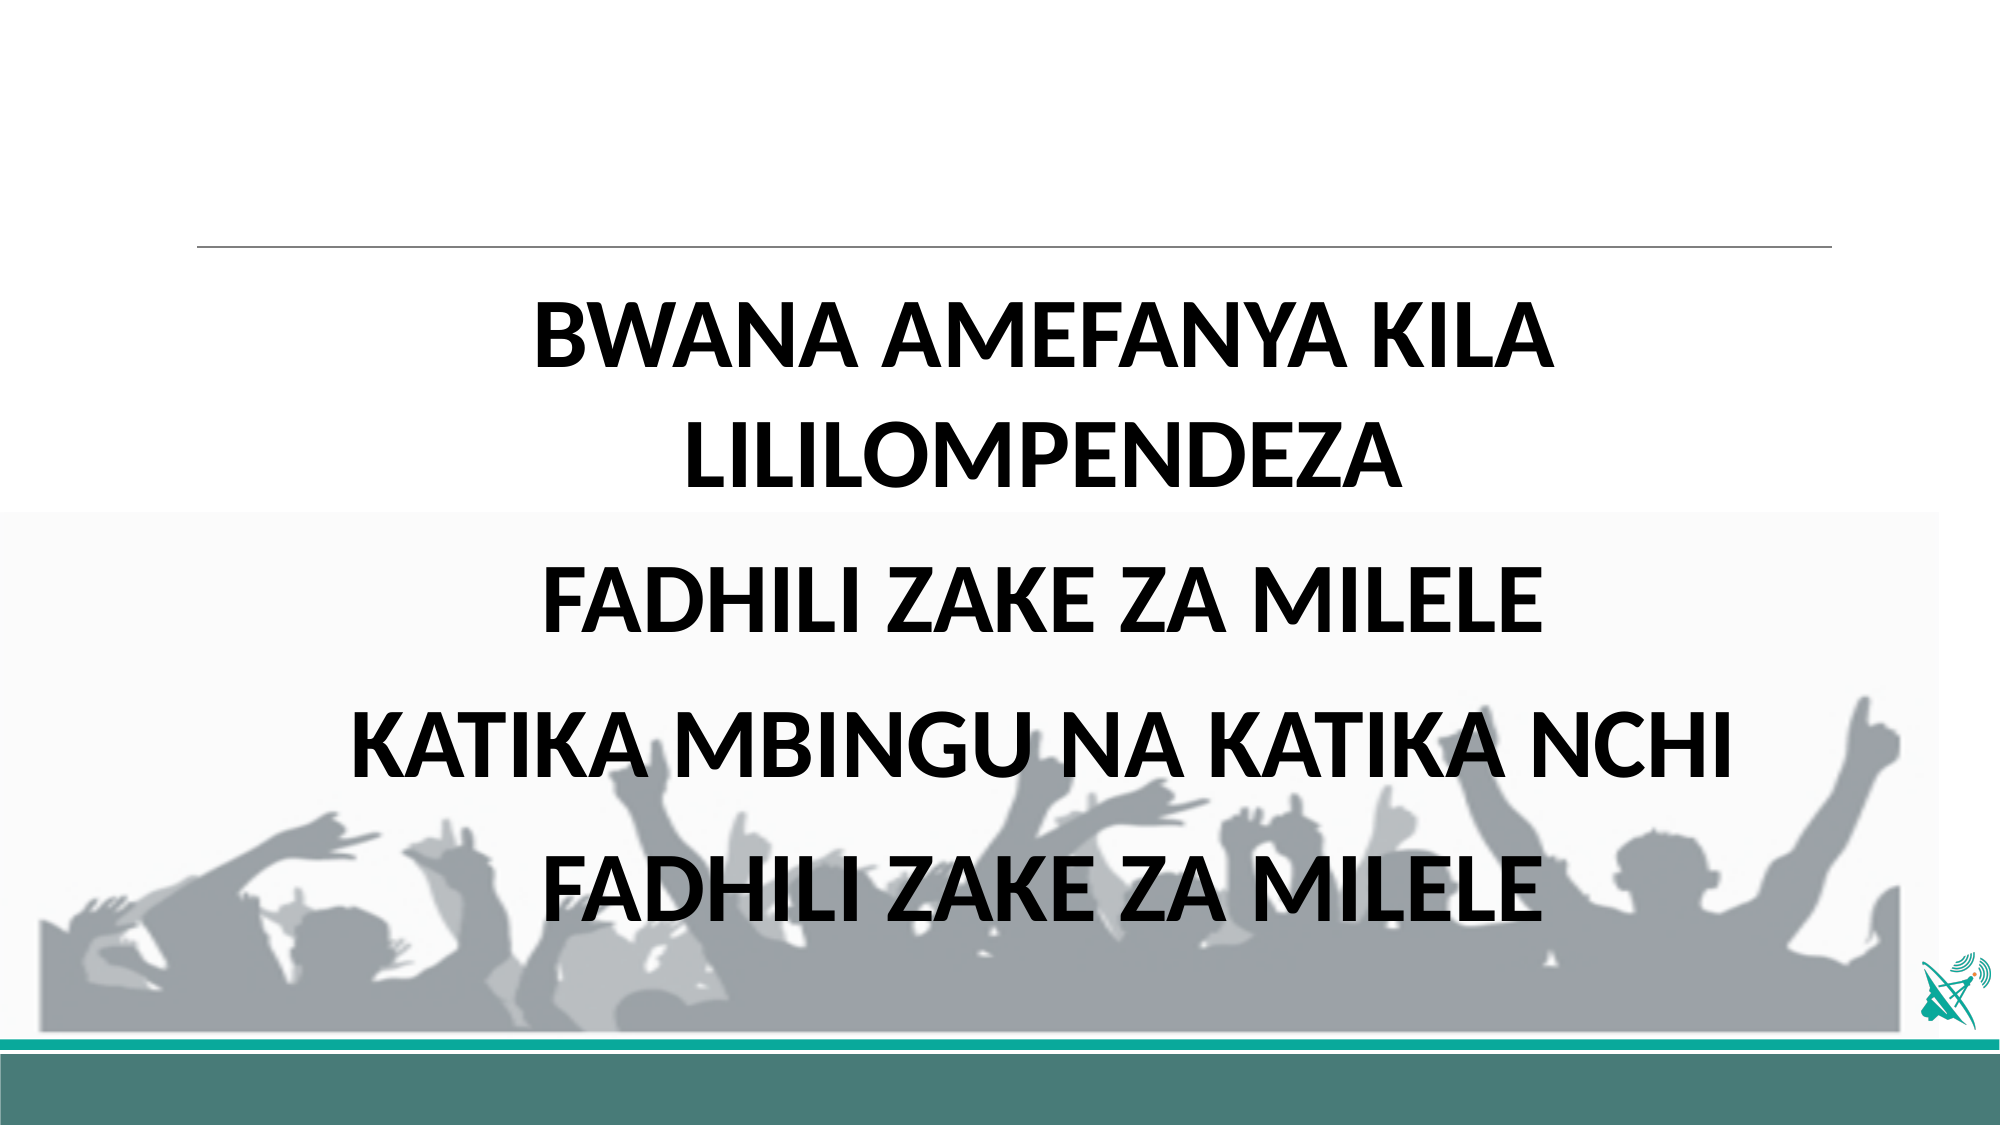

#
BWANA AMEFANYA KILA LILILOMPENDEZA
FADHILI ZAKE ZA MILELE
KATIKA MBINGU NA KATIKA NCHI
FADHILI ZAKE ZA MILELE